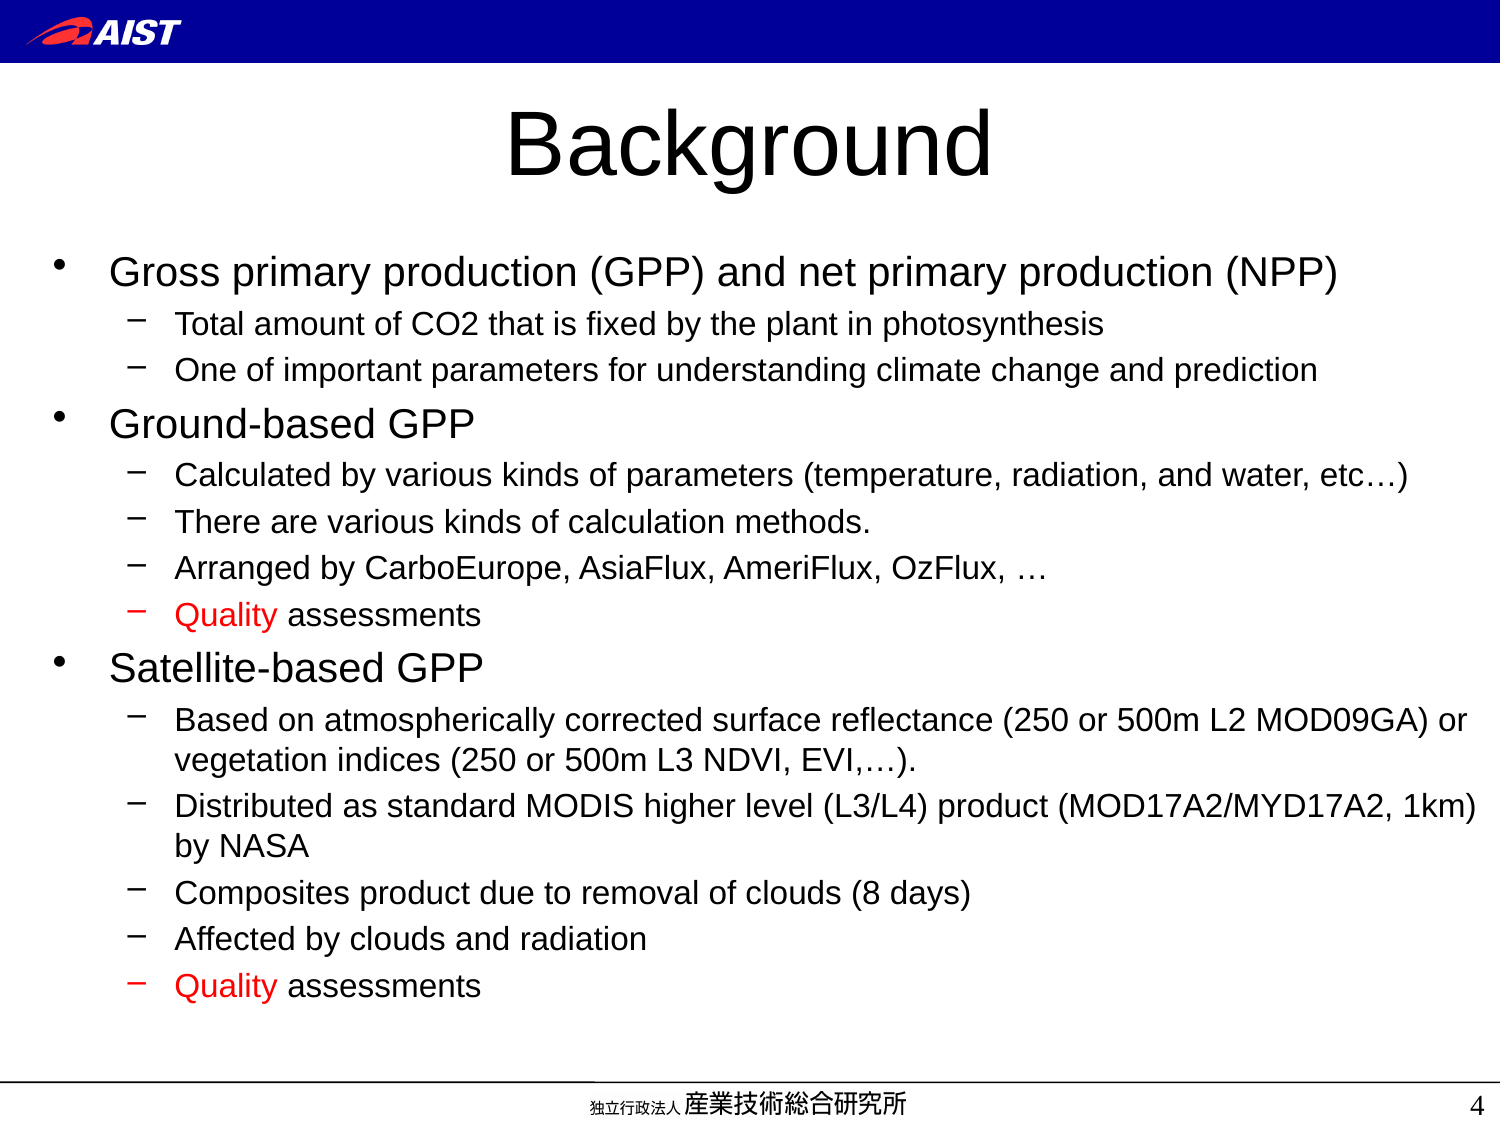

# Background
Gross primary production (GPP) and net primary production (NPP)
Total amount of CO2 that is fixed by the plant in photosynthesis
One of important parameters for understanding climate change and prediction
Ground-based GPP
Calculated by various kinds of parameters (temperature, radiation, and water, etc…)
There are various kinds of calculation methods.
Arranged by CarboEurope, AsiaFlux, AmeriFlux, OzFlux, …
Quality assessments
Satellite-based GPP
Based on atmospherically corrected surface reflectance (250 or 500m L2 MOD09GA) or vegetation indices (250 or 500m L3 NDVI, EVI,…).
Distributed as standard MODIS higher level (L3/L4) product (MOD17A2/MYD17A2, 1km) by NASA
Composites product due to removal of clouds (8 days)
Affected by clouds and radiation
Quality assessments
4